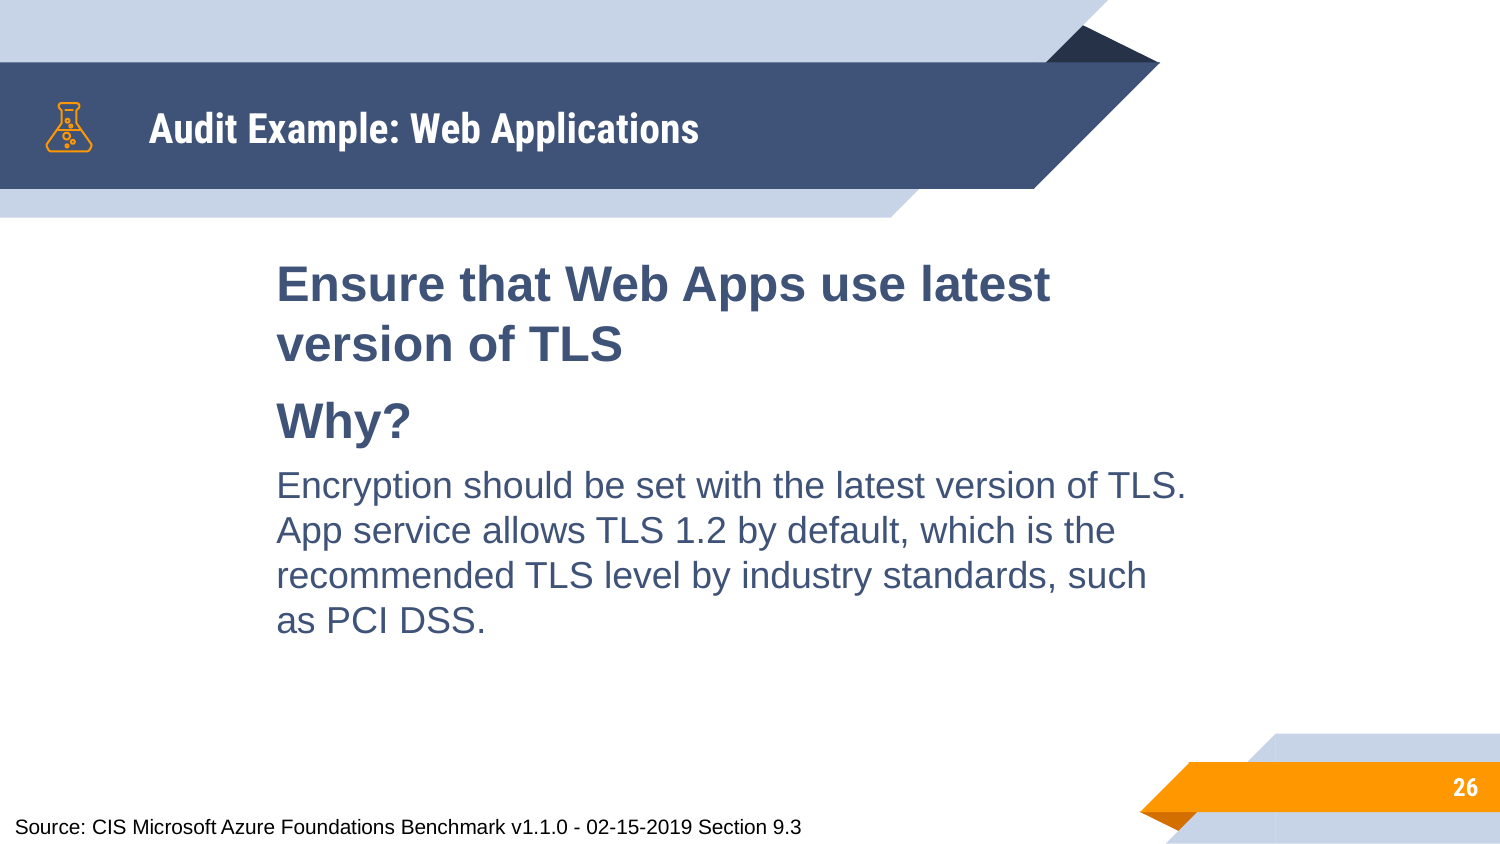

# Audit Example: Web Applications

Ensure that Web Apps use latest version of TLS
Why?
Encryption should be set with the latest version of TLS. App service allows TLS 1.2 by default, which is the recommended TLS level by industry standards, such as PCI DSS.

26
Source: CIS Microsoft Azure Foundations Benchmark v1.1.0 - 02-15-2019 Section 9.3